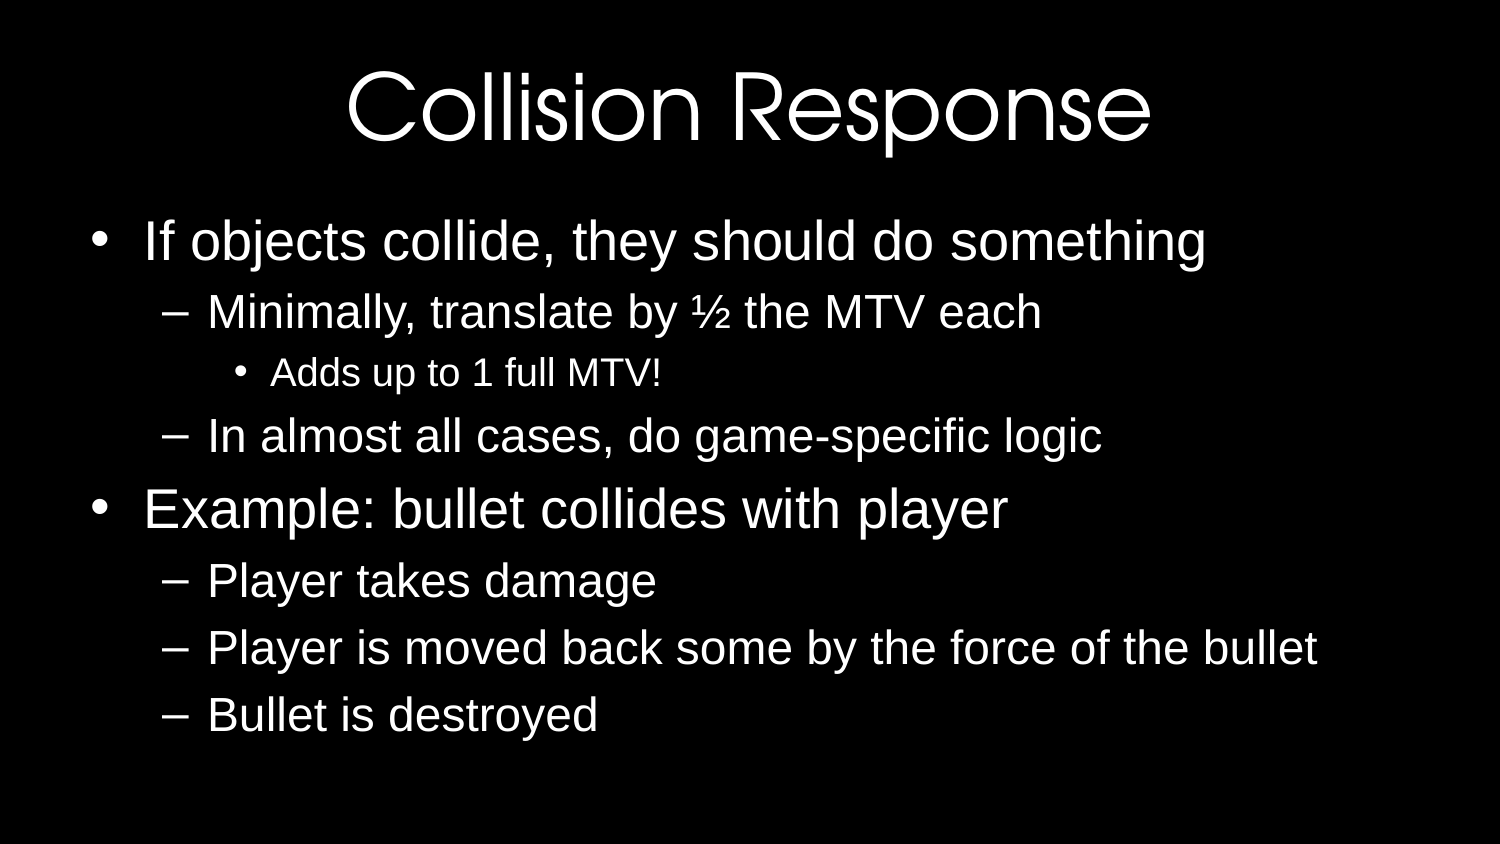

# Collision Response
If objects collide, they should do something
Minimally, translate by ½ the MTV each
Adds up to 1 full MTV!
In almost all cases, do game-specific logic
Example: bullet collides with player
Player takes damage
Player is moved back some by the force of the bullet
Bullet is destroyed